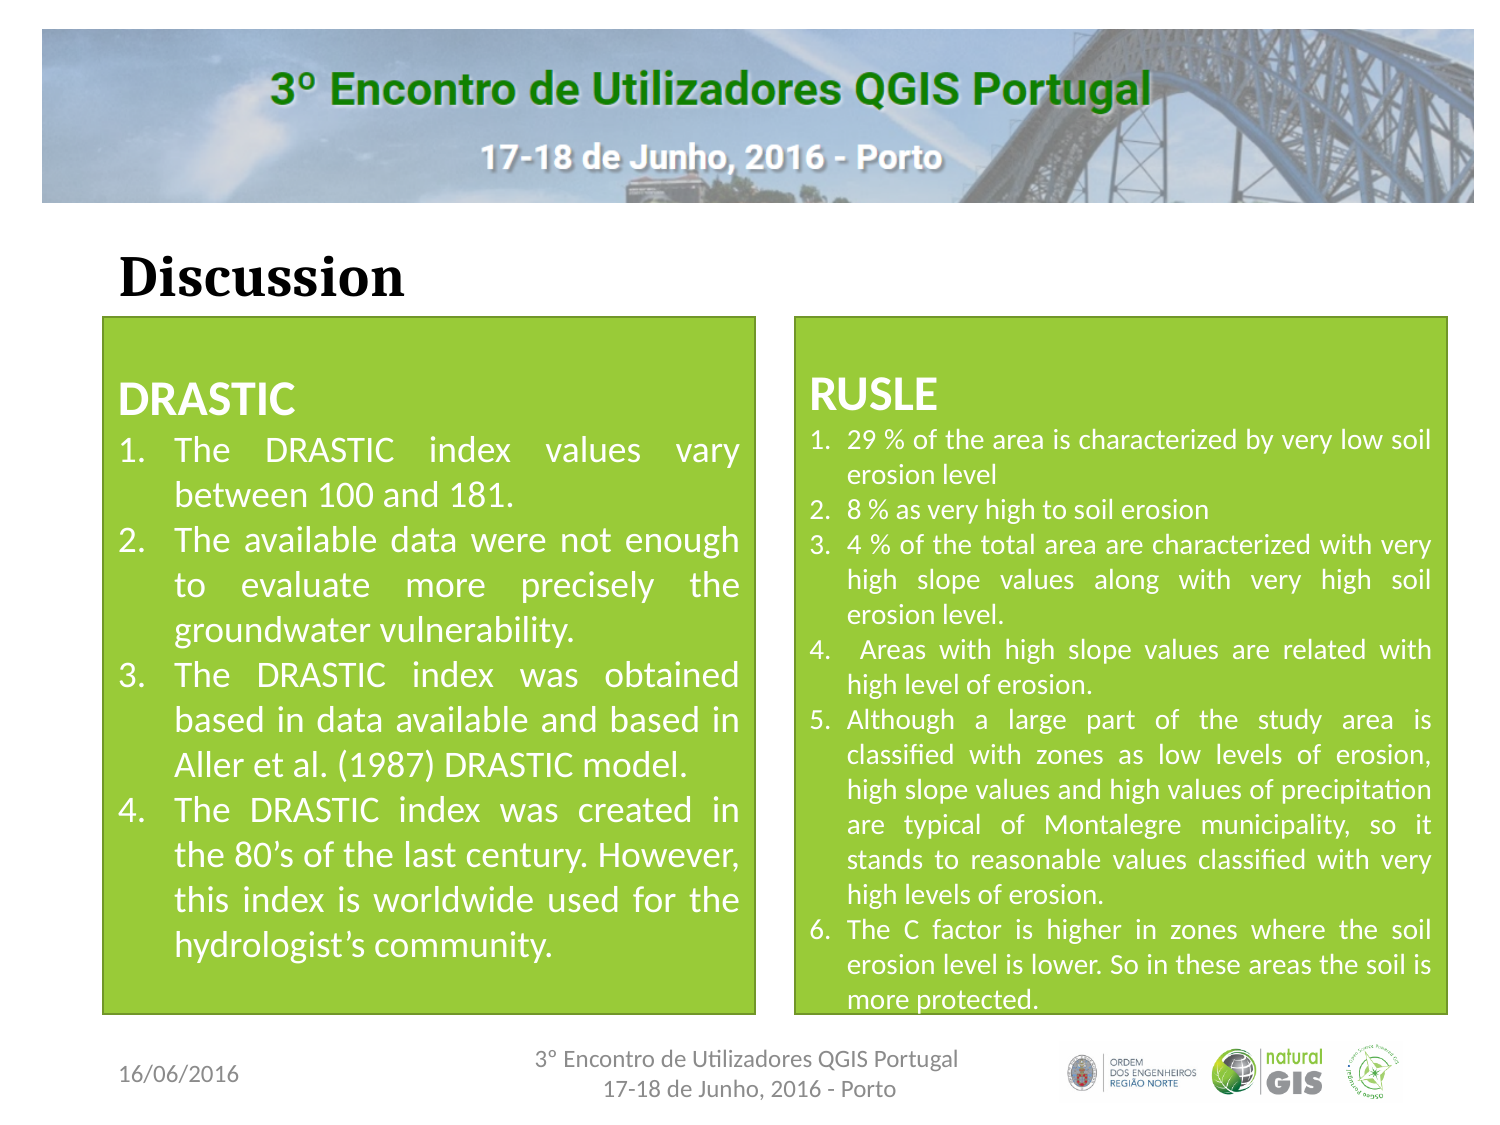

# Discussion
DRASTIC
The DRASTIC index values vary between 100 and 181.
The available data were not enough to evaluate more precisely the groundwater vulnerability.
The DRASTIC index was obtained based in data available and based in Aller et al. (1987) DRASTIC model.
The DRASTIC index was created in the 80’s of the last century. However, this index is worldwide used for the hydrologist’s community.

RUSLE
29 % of the area is characterized by very low soil erosion level
8 % as very high to soil erosion
4 % of the total area are characterized with very high slope values along with very high soil erosion level.
 Areas with high slope values are related with high level of erosion.
Although a large part of the study area is classified with zones as low levels of erosion, high slope values and high values of precipitation are typical of Montalegre municipality, so it stands to reasonable values classified with very high levels of erosion.
The C factor is higher in zones where the soil erosion level is lower. So in these areas the soil is more protected.
16/06/2016
3º Encontro de Utilizadores QGIS Portugal
17-18 de Junho, 2016 - Porto
22